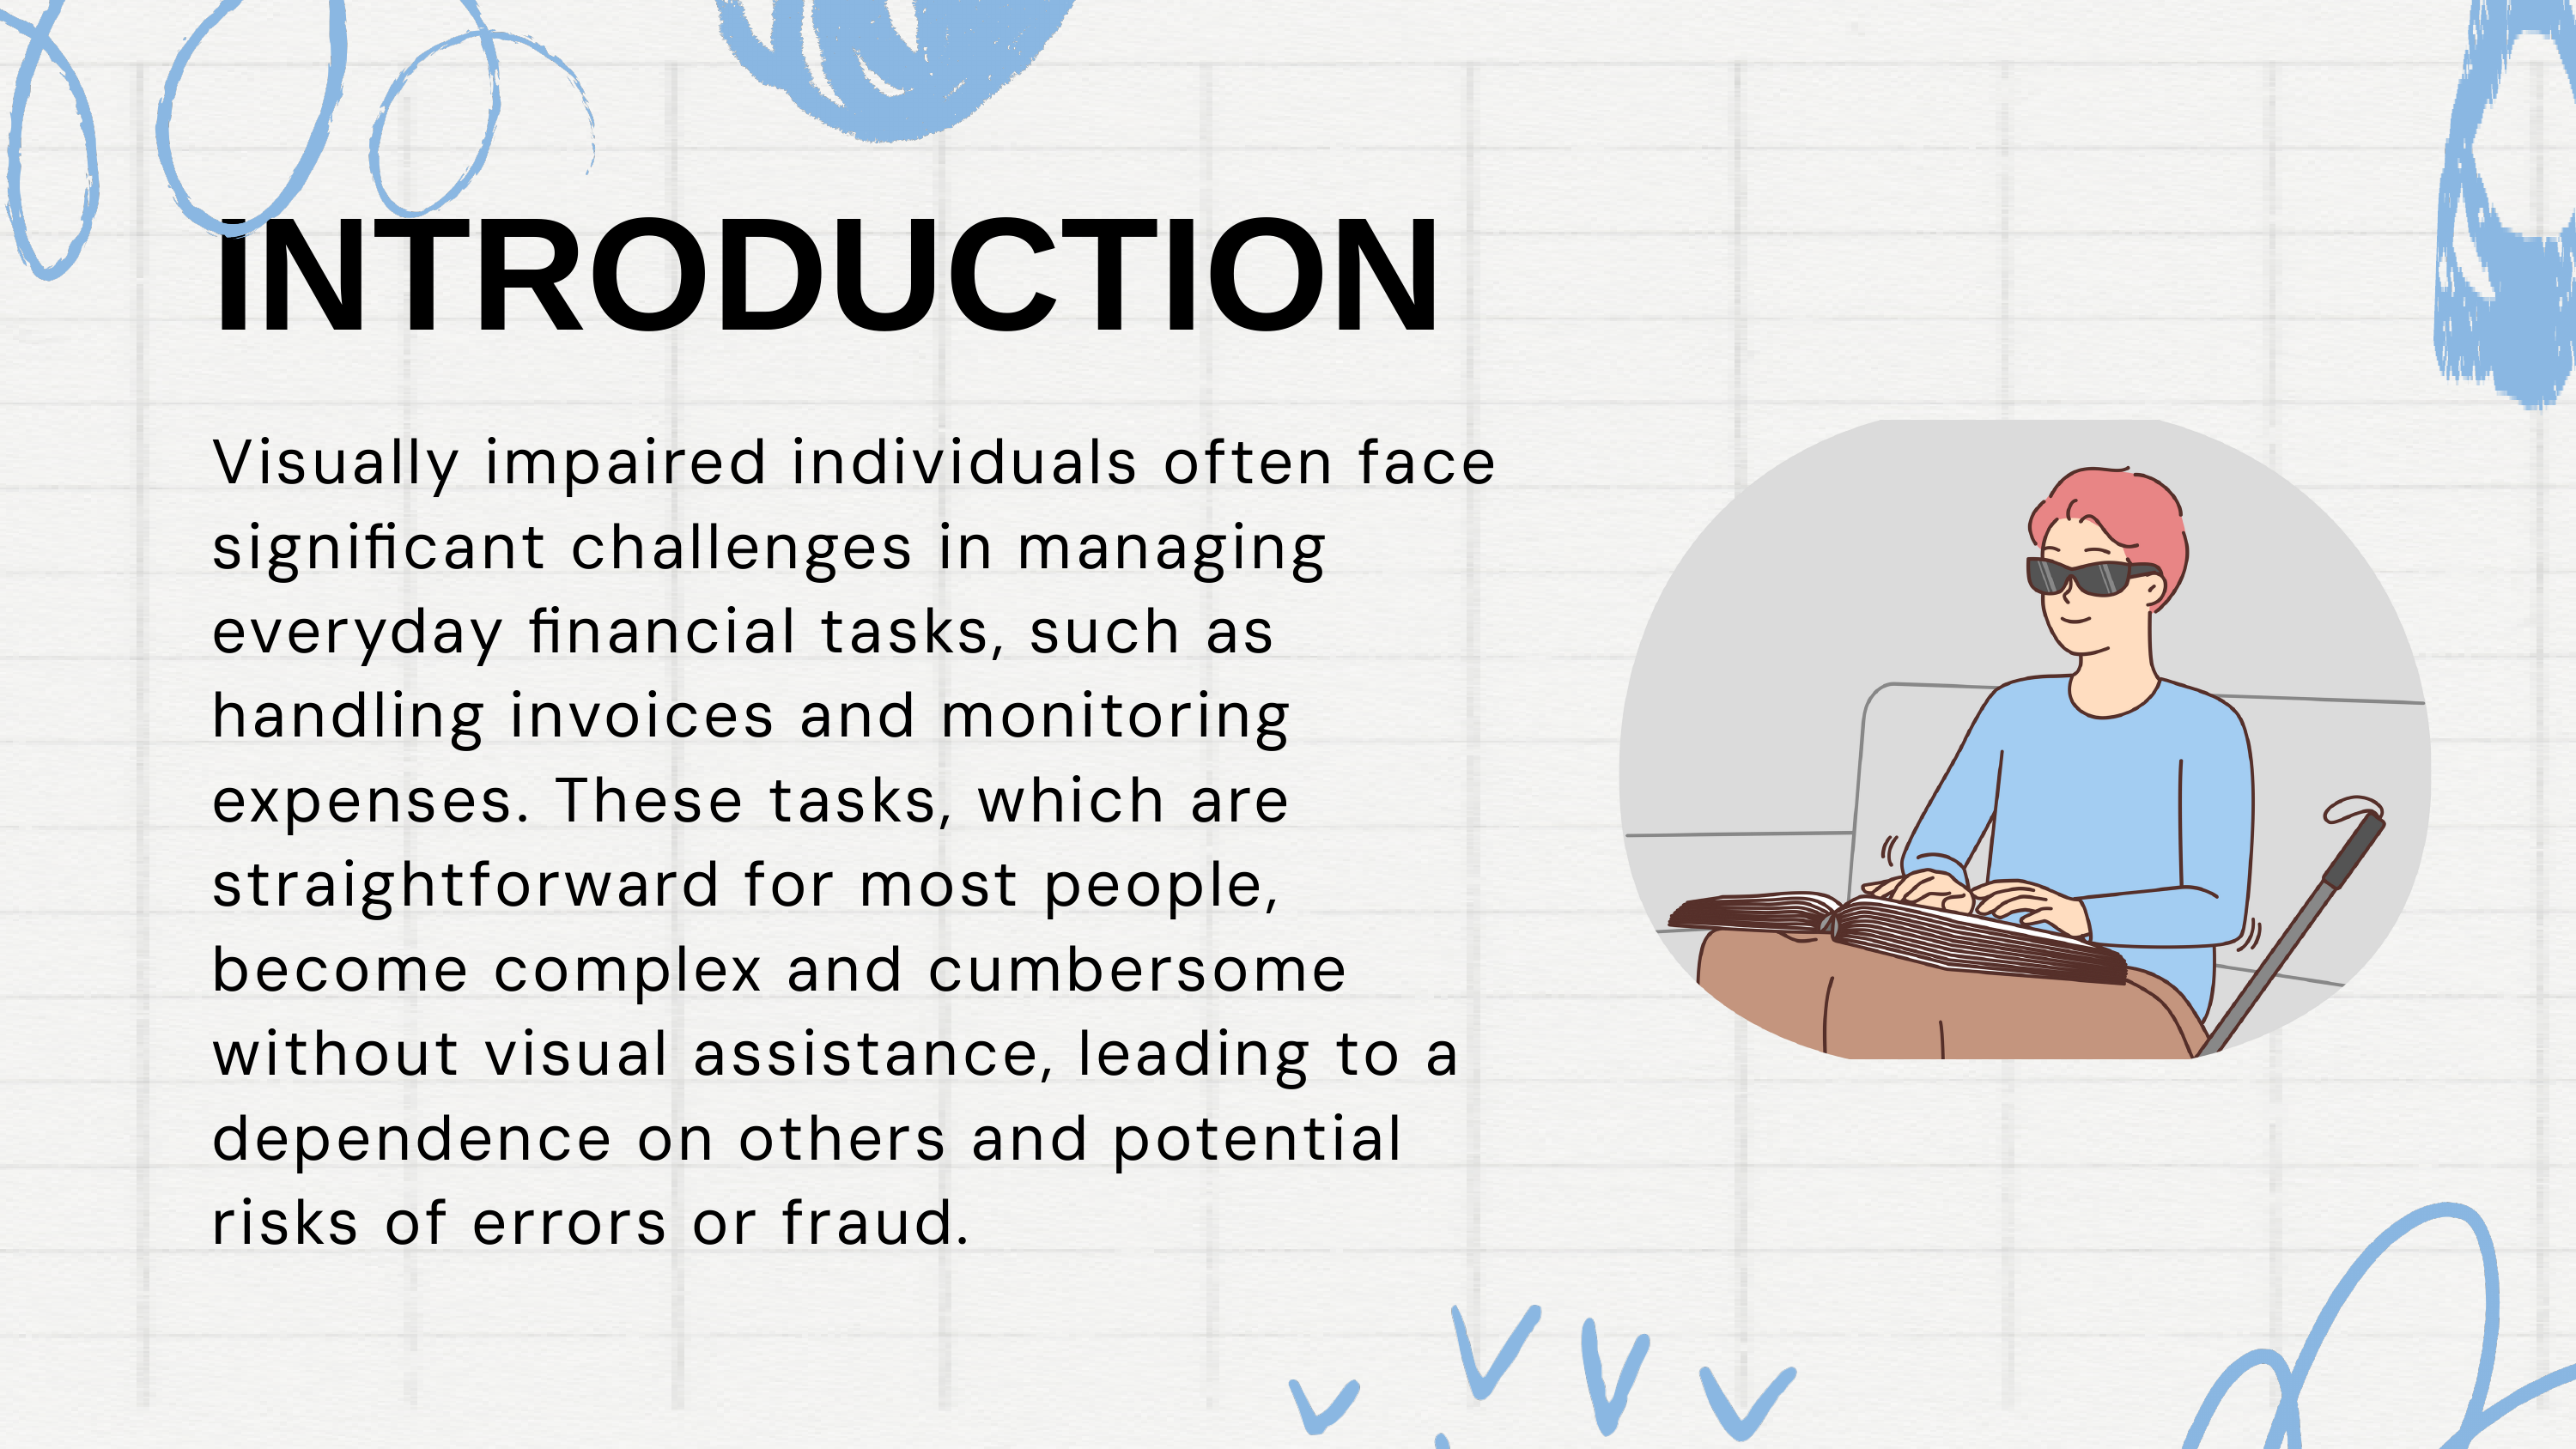

INTRODUCTION
Visually impaired individuals often face significant challenges in managing everyday financial tasks, such as handling invoices and monitoring expenses. These tasks, which are straightforward for most people, become complex and cumbersome without visual assistance, leading to a dependence on others and potential risks of errors or fraud.